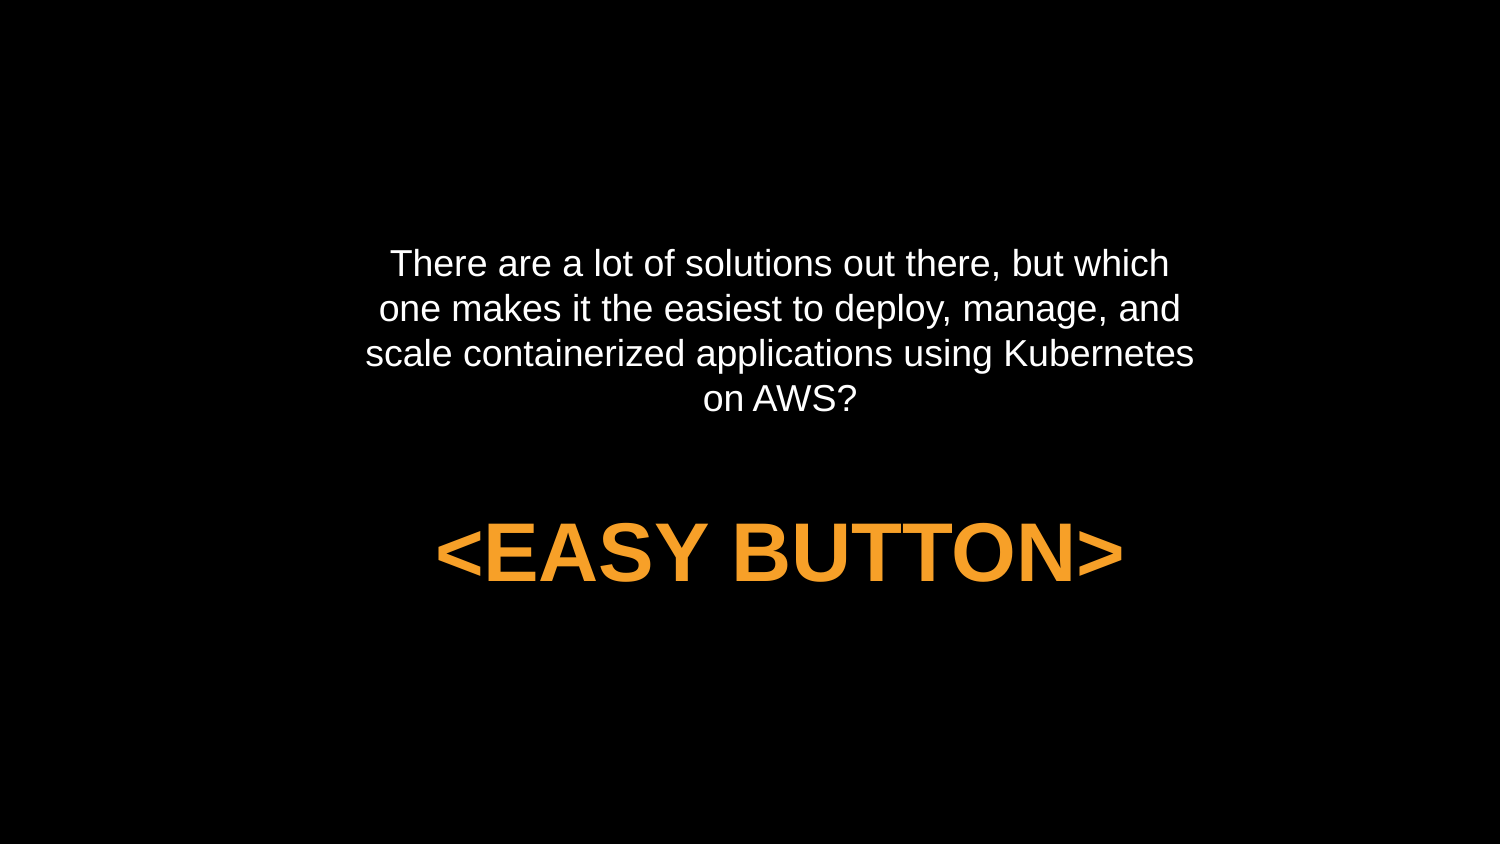

There are a lot of solutions out there, but which one makes it the easiest to deploy, manage, and scale containerized applications using Kubernetes on AWS?
<EASY BUTTON>